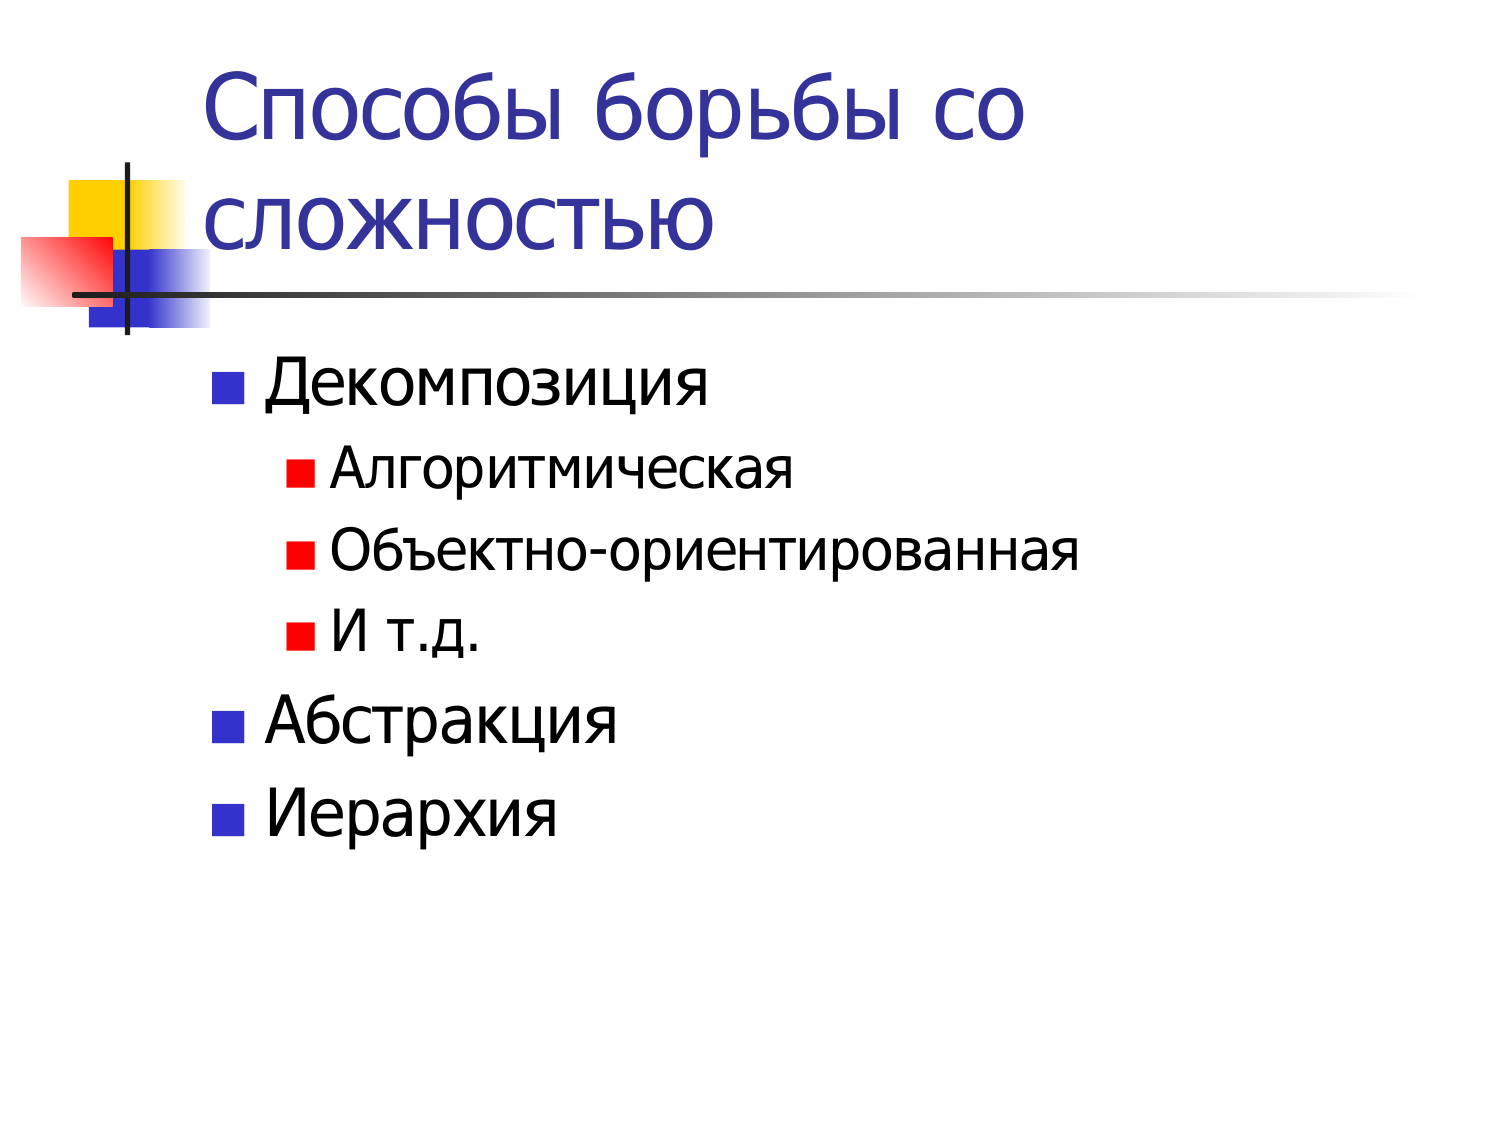

# Способы борьбы со сложностью
Декомпозиция
Алгоритмическая
Объектно-ориентированная
И т.д.
Абстракция
Иерархия